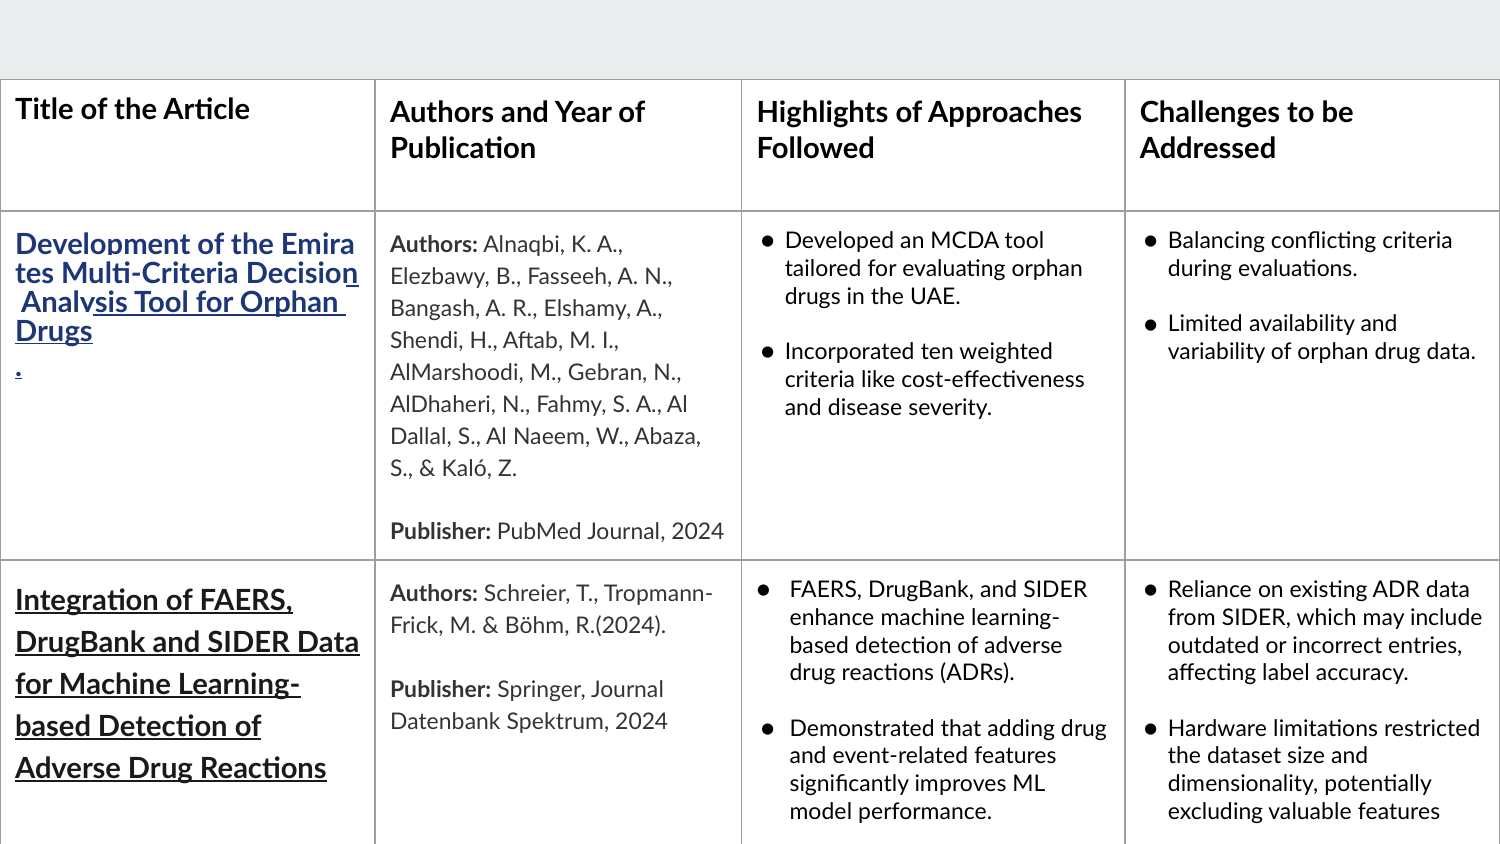

| Title of the Article | Authors and Year of Publication | Highlights of Approaches Followed | Challenges to be Addressed |
| --- | --- | --- | --- |
| Development of the Emirates Multi-Criteria Decision Analysis Tool for Orphan Drugs. | Authors: Alnaqbi, K. A., Elezbawy, B., Fasseeh, A. N., Bangash, A. R., Elshamy, A., Shendi, H., Aftab, M. I., AlMarshoodi, M., Gebran, N., AlDhaheri, N., Fahmy, S. A., Al Dallal, S., Al Naeem, W., Abaza, S., & Kaló, Z. Publisher: PubMed Journal, 2024 | Developed an MCDA tool tailored for evaluating orphan drugs in the UAE. Incorporated ten weighted criteria like cost-effectiveness and disease severity. | Balancing conflicting criteria during evaluations. Limited availability and variability of orphan drug data. |
| Integration of FAERS, DrugBank and SIDER Data for Machine Learning-based Detection of Adverse Drug Reactions | Authors: Schreier, T., Tropmann-Frick, M. & Böhm, R.(2024). Publisher: Springer, Journal Datenbank Spektrum, 2024 | FAERS, DrugBank, and SIDER enhance machine learning-based detection of adverse drug reactions (ADRs). Demonstrated that adding drug and event-related features significantly improves ML model performance. | Reliance on existing ADR data from SIDER, which may include outdated or incorrect entries, affecting label accuracy. Hardware limitations restricted the dataset size and dimensionality, potentially excluding valuable features |